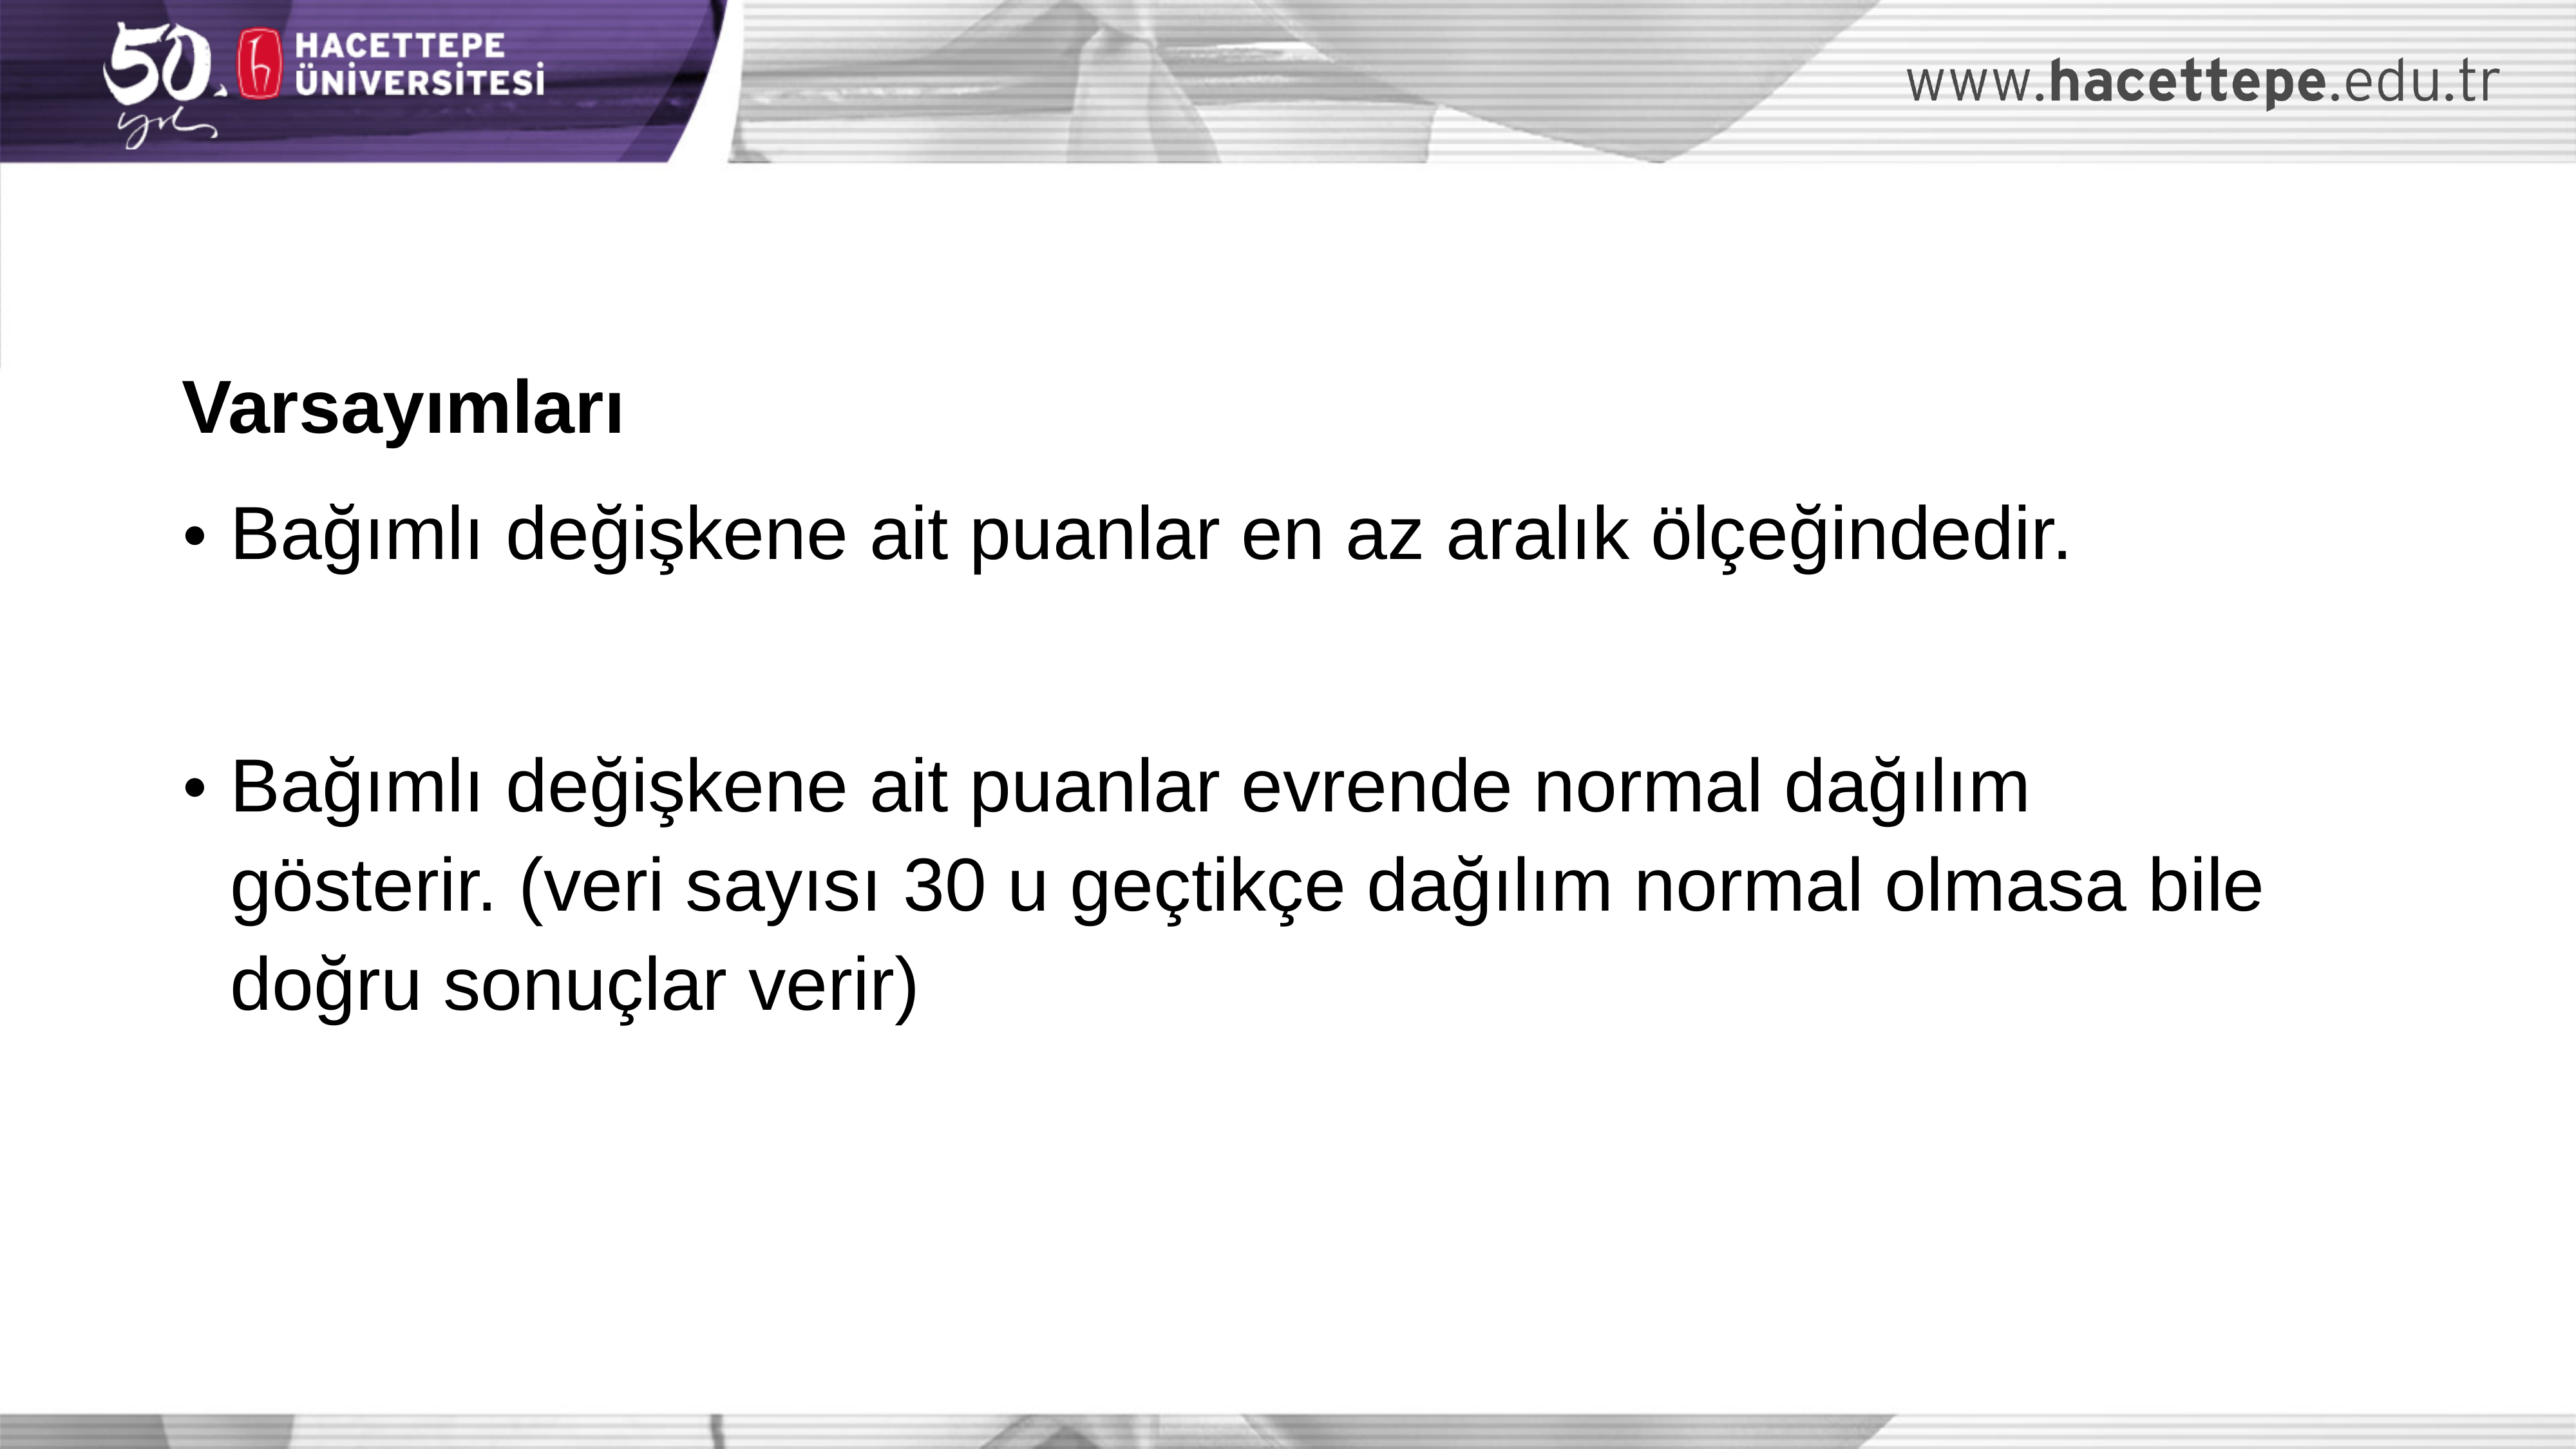

Varsayımları
Bağımlı değişkene ait puanlar en az aralık ölçeğindedir.

Bağımlı değişkene ait puanlar evrende normal dağılım gösterir. (veri sayısı 30 u geçtikçe dağılım normal olmasa bile doğru sonuçlar verir)